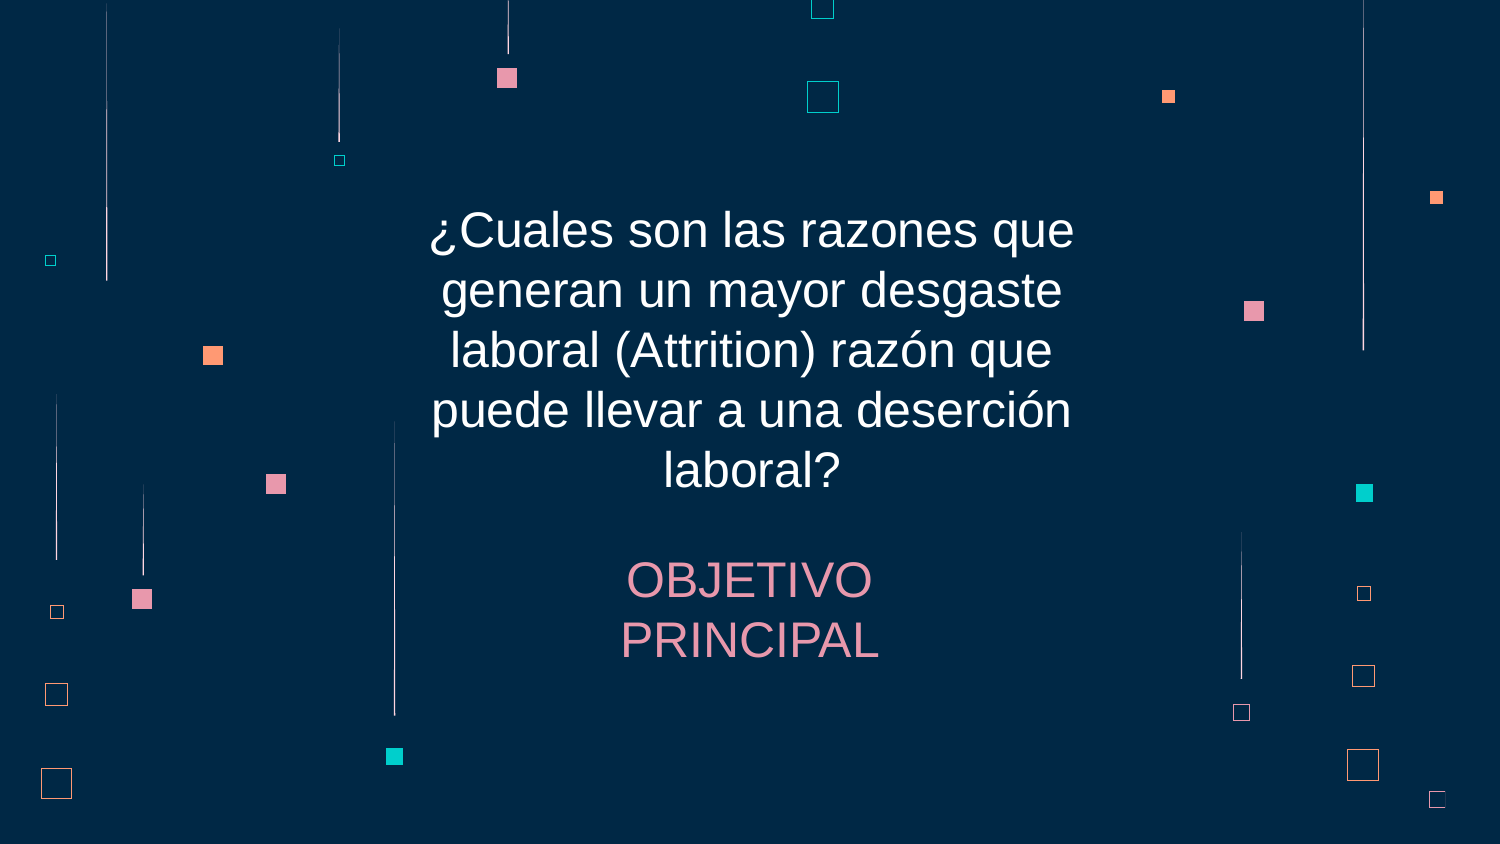

¿Cuales son las razones que generan un mayor desgaste laboral (Attrition) razón que puede llevar a una deserción laboral?
# OBJETIVO PRINCIPAL